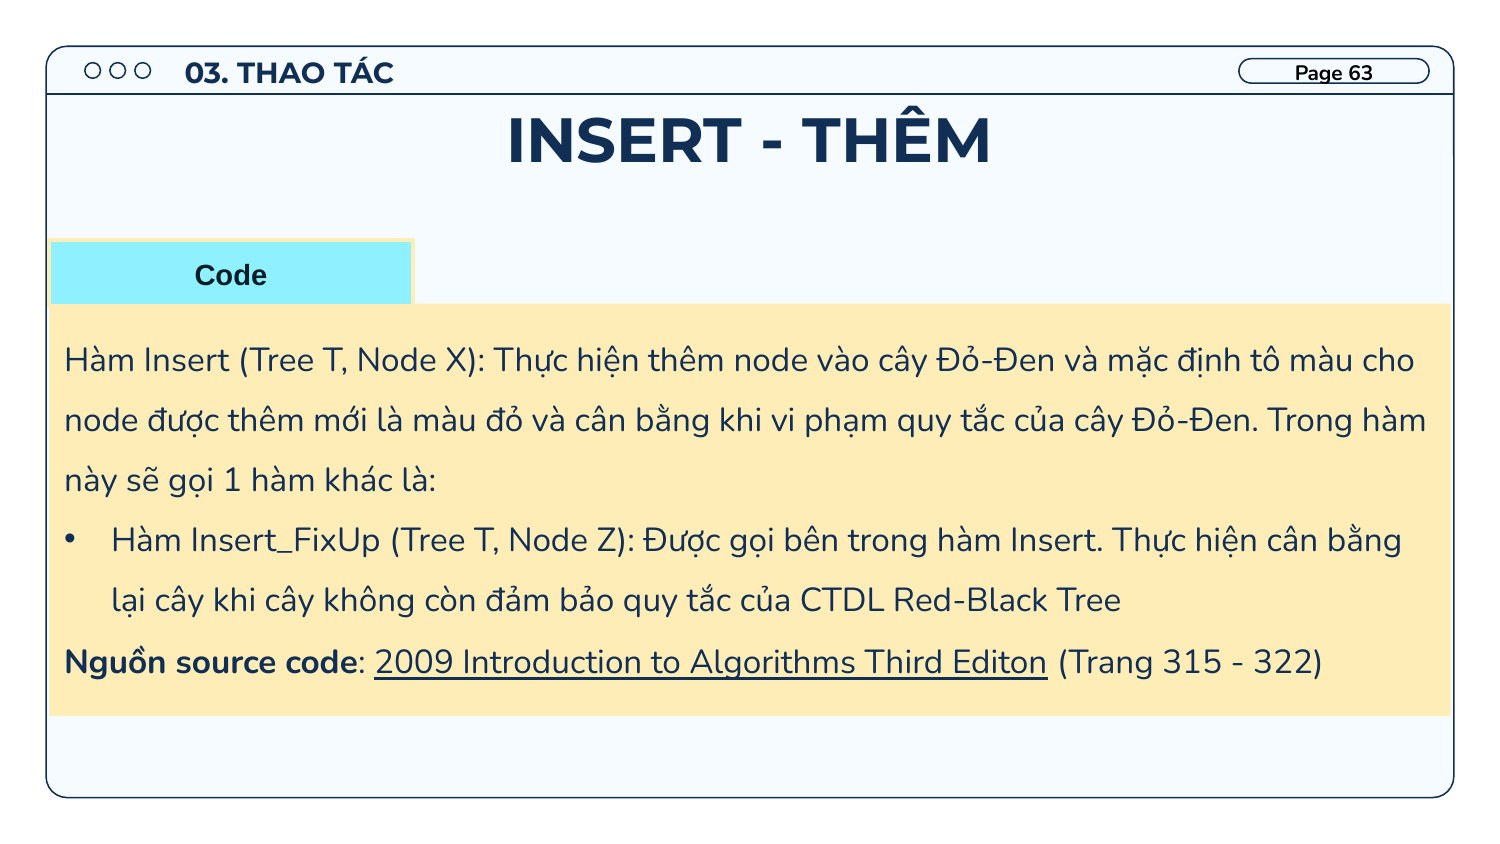

03. THAO TÁC
Page 63
# INSERT - THÊM
Code
Hàm Insert (Tree T, Node X): Thực hiện thêm node vào cây Đỏ-Đen và mặc định tô màu cho node được thêm mới là màu đỏ và cân bằng khi vi phạm quy tắc của cây Đỏ-Đen. Trong hàm này sẽ gọi 1 hàm khác là:
Hàm Insert_FixUp (Tree T, Node Z): Được gọi bên trong hàm Insert. Thực hiện cân bằng lại cây khi cây không còn đảm bảo quy tắc của CTDL Red-Black Tree
Nguồn source code: 2009 Introduction to Algorithms Third Editon (Trang 315 - 322)